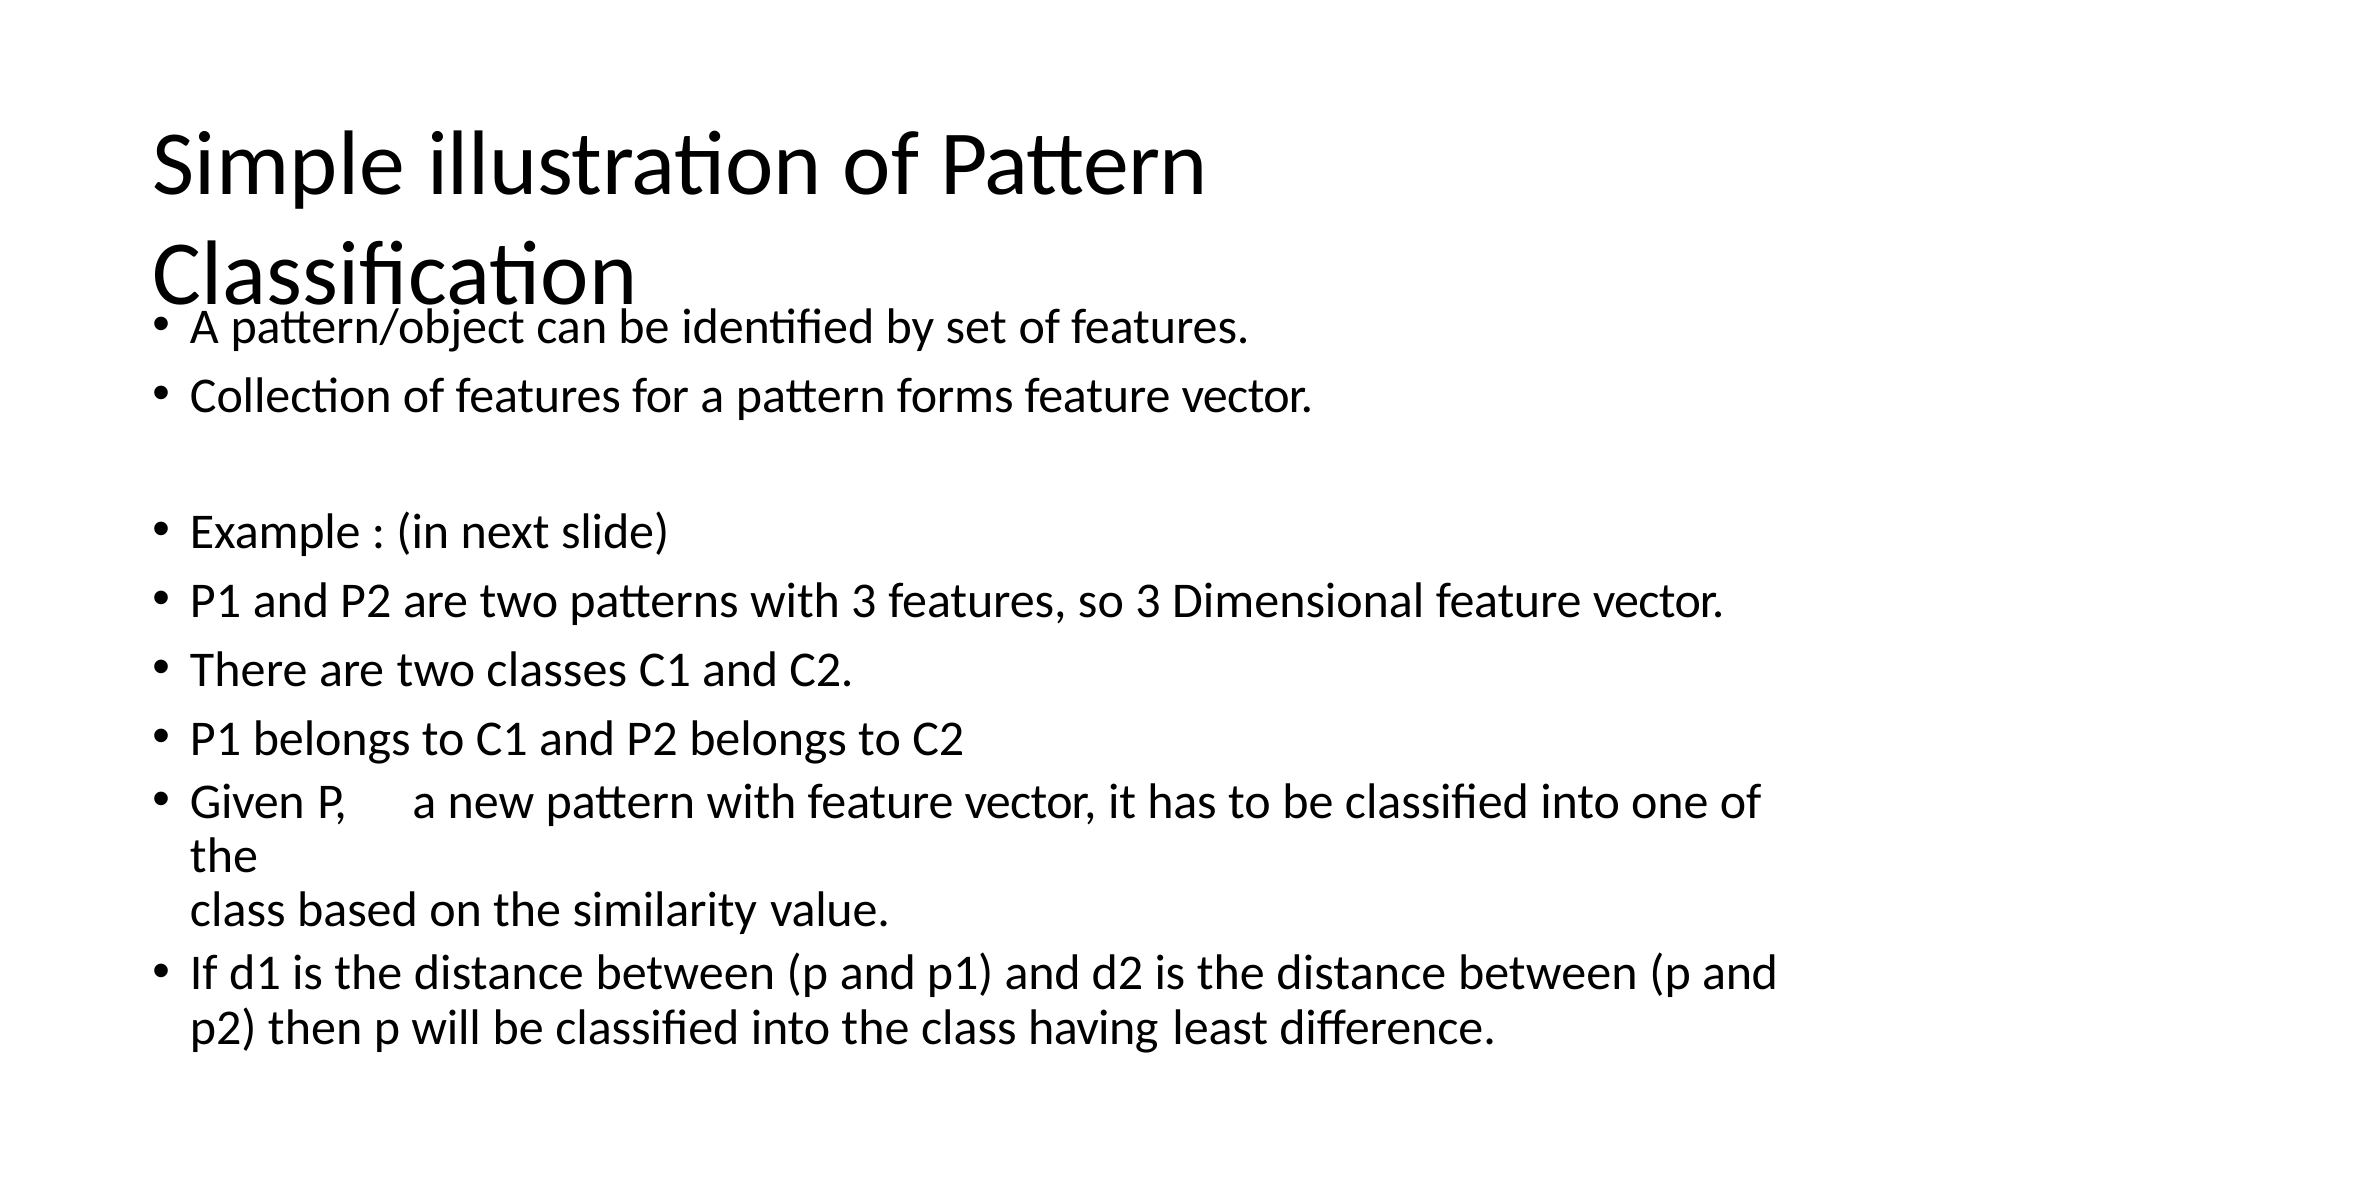

# Simple illustration of Pattern Classification
A pattern/object can be identified by set of features.
Collection of features for a pattern forms feature vector.

Example : (in next slide)
P1 and P2 are two patterns with 3 features, so 3 Dimensional feature vector.
There are two classes C1 and C2.
P1 belongs to C1 and P2 belongs to C2
Given P,	a new pattern with feature vector, it has to be classified into one of the
class based on the similarity value.
If d1 is the distance between (p and p1) and d2 is the distance between (p and
p2) then p will be classified into the class having least difference.